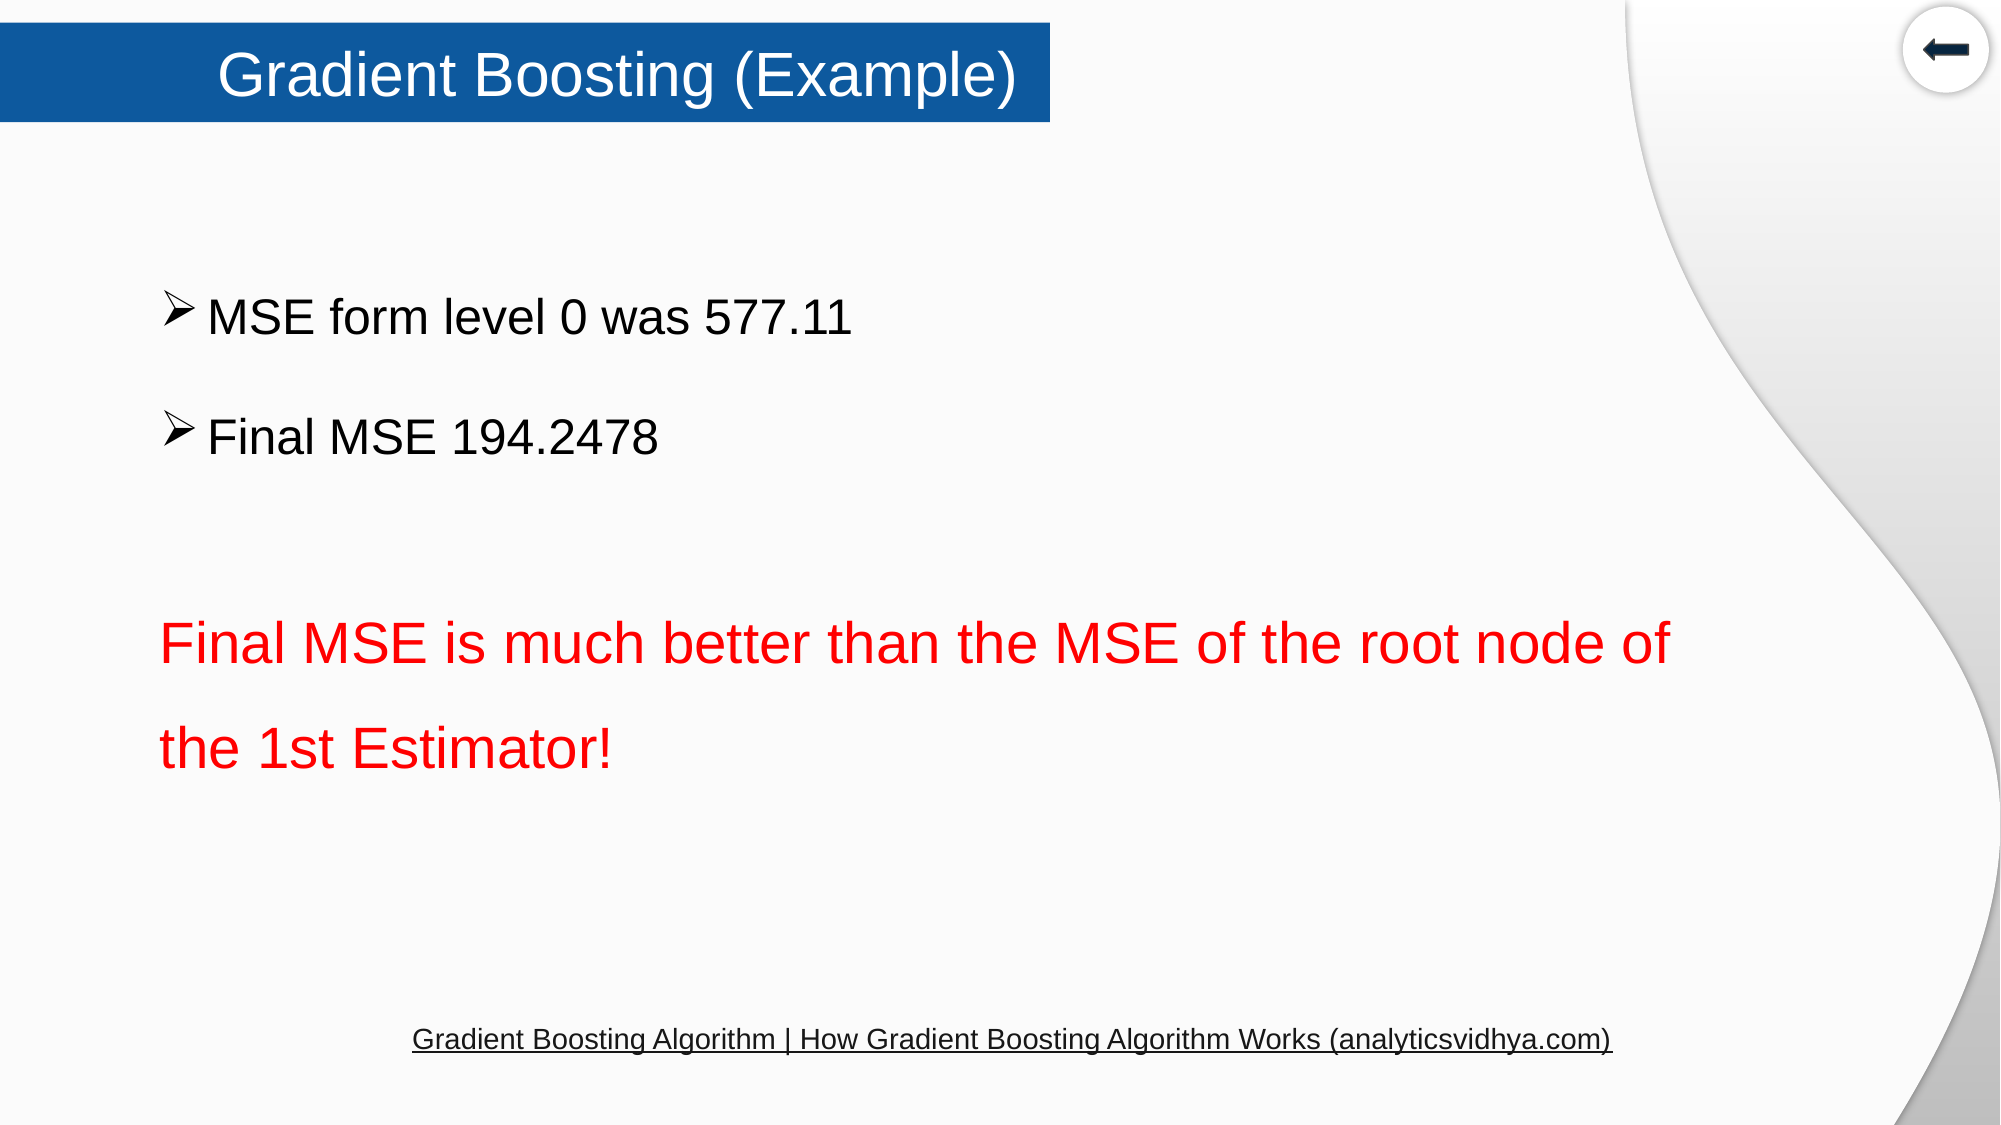

Gradient Boosting (Example)
MSE form level 0 was 577.11
Final MSE 194.2478
Final MSE is much better than the MSE of the root node of the 1st Estimator!
Gradient Boosting Algorithm | How Gradient Boosting Algorithm Works (analyticsvidhya.com)